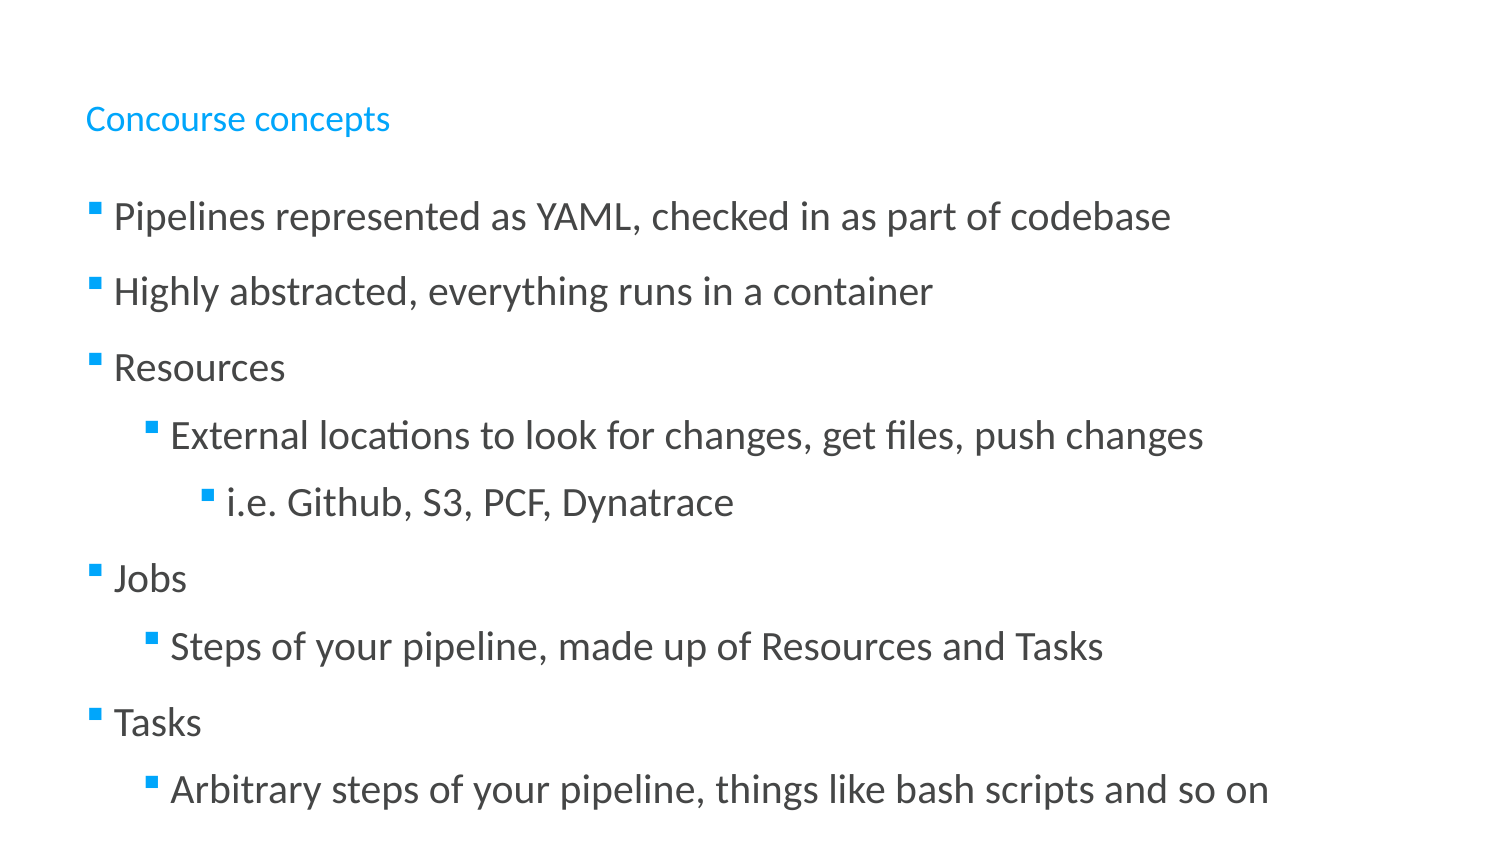

# Concourse concepts
Pipelines represented as YAML, checked in as part of codebase
Highly abstracted, everything runs in a container
Resources
External locations to look for changes, get files, push changes
i.e. Github, S3, PCF, Dynatrace
Jobs
Steps of your pipeline, made up of Resources and Tasks
Tasks
Arbitrary steps of your pipeline, things like bash scripts and so on